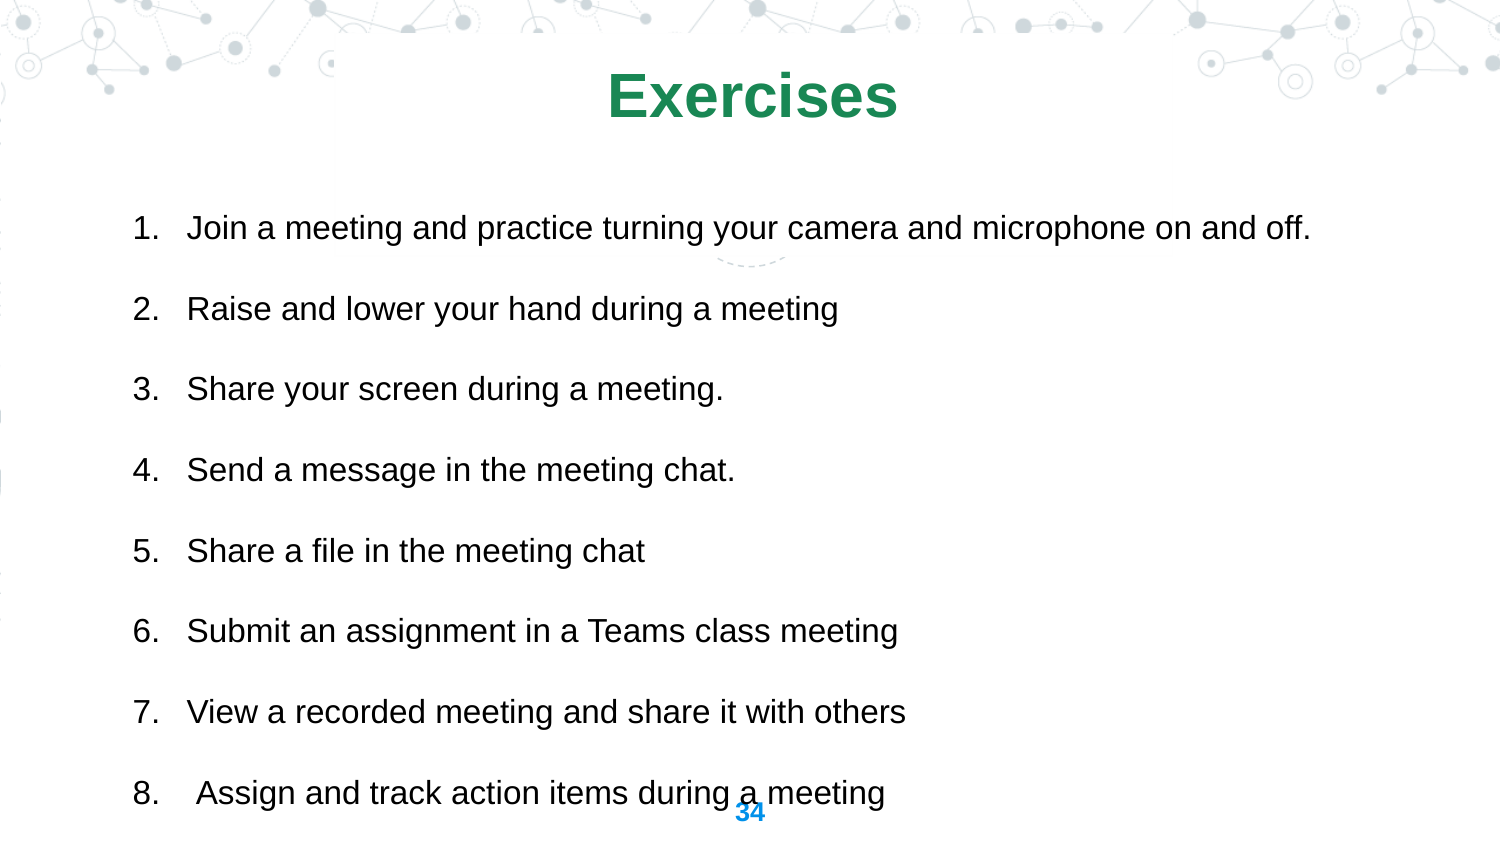

Exercises
Join a meeting and practice turning your camera and microphone on and off.
Raise and lower your hand during a meeting
Share your screen during a meeting.
Send a message in the meeting chat.
Share a file in the meeting chat
Submit an assignment in a Teams class meeting
View a recorded meeting and share it with others
 Assign and track action items during a meeting

34